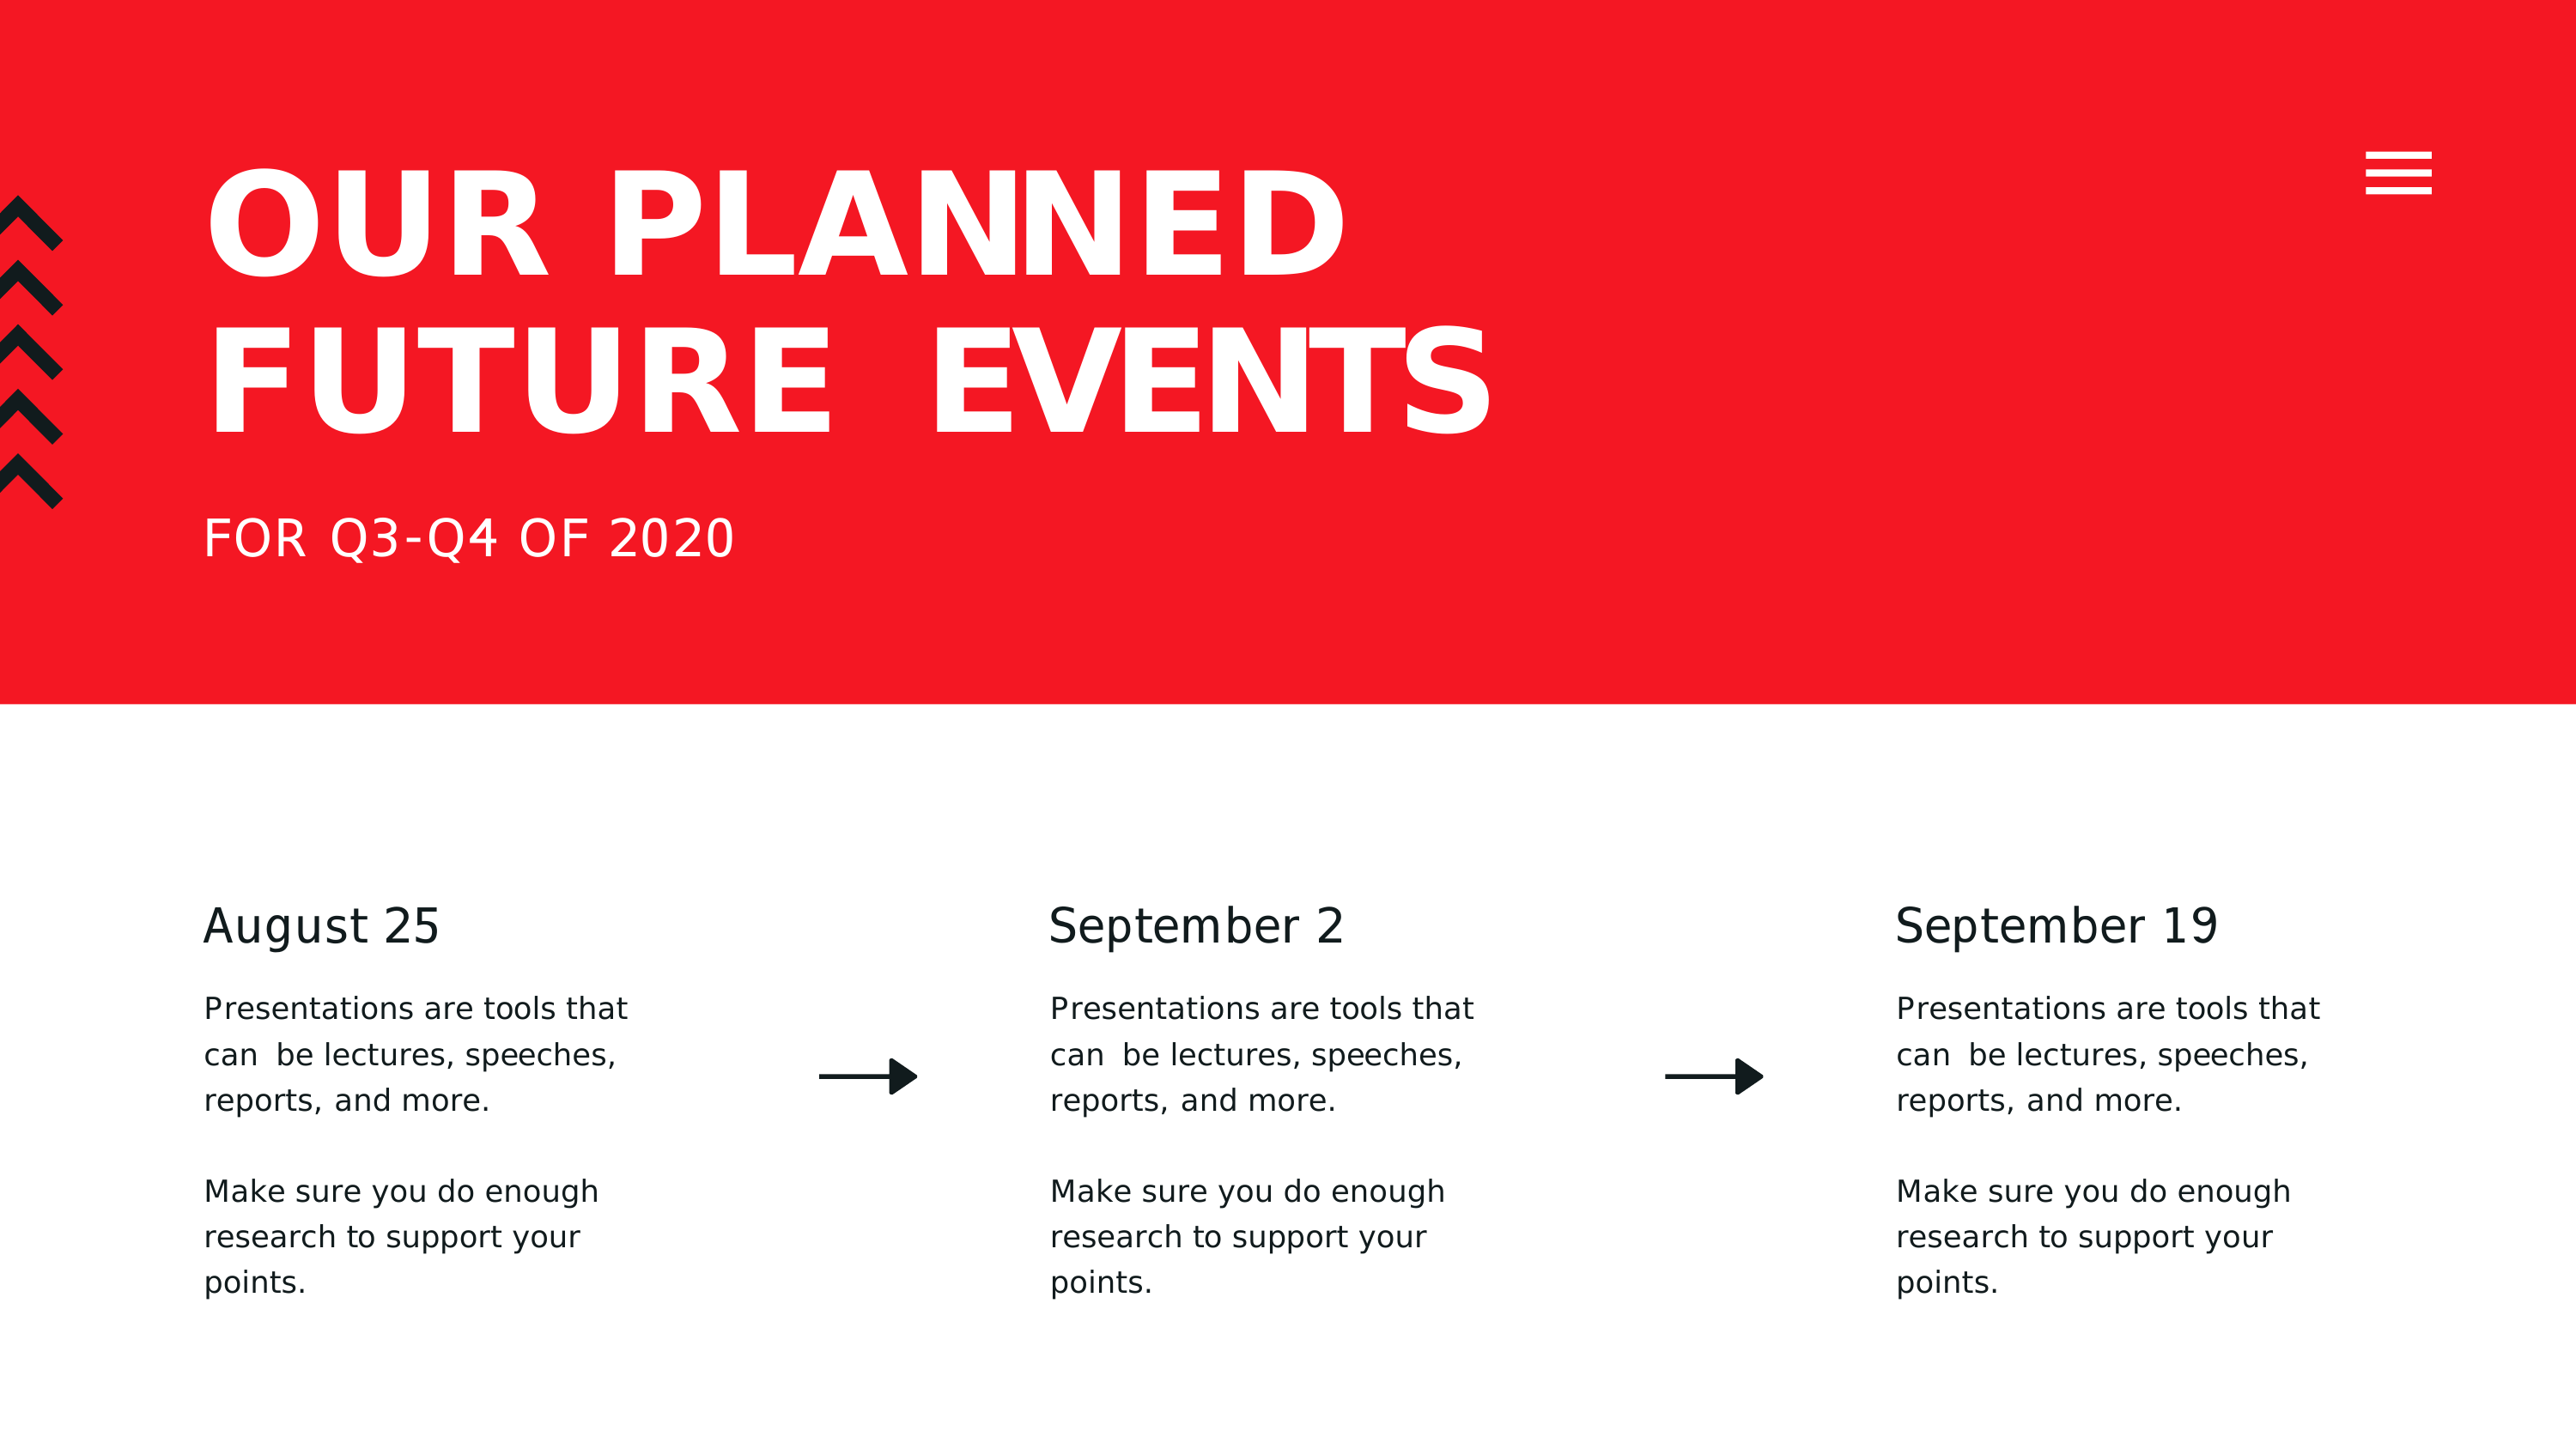

# OUR PLANNED FUTURE  EVENTS

FOR Q3-Q4 OF 2020
August 25
Presentations are tools that can  be lectures, speeches, reports,  and more.
September 2
Presentations are tools that can  be lectures, speeches, reports,  and more.
September 19
Presentations are tools that can  be lectures, speeches, reports,  and more.

Make sure you do enough  research to support your points.
Make sure you do enough  research to support your points.
Make sure you do enough  research to support your points.